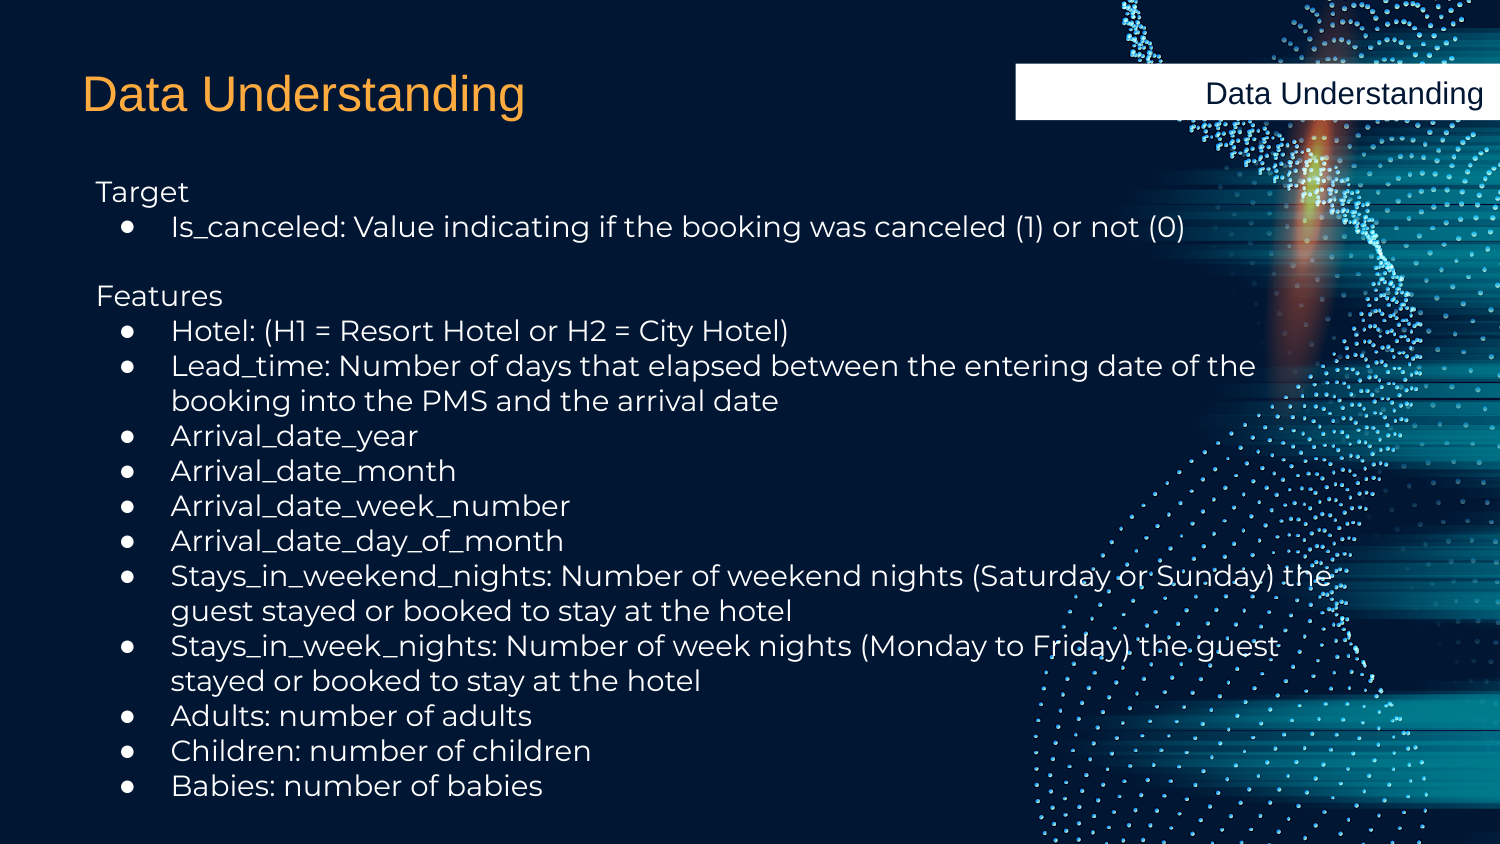

Data Understanding
Data Understanding
Target
Is_canceled: Value indicating if the booking was canceled (1) or not (0)

Features
Hotel: (H1 = Resort Hotel or H2 = City Hotel)
Lead_time: Number of days that elapsed between the entering date of the booking into the PMS and the arrival date
Arrival_date_year
Arrival_date_month
Arrival_date_week_number
Arrival_date_day_of_month
Stays_in_weekend_nights: Number of weekend nights (Saturday or Sunday) the guest stayed or booked to stay at the hotel
Stays_in_week_nights: Number of week nights (Monday to Friday) the guest stayed or booked to stay at the hotel
Adults: number of adults
Children: number of children
Babies: number of babies